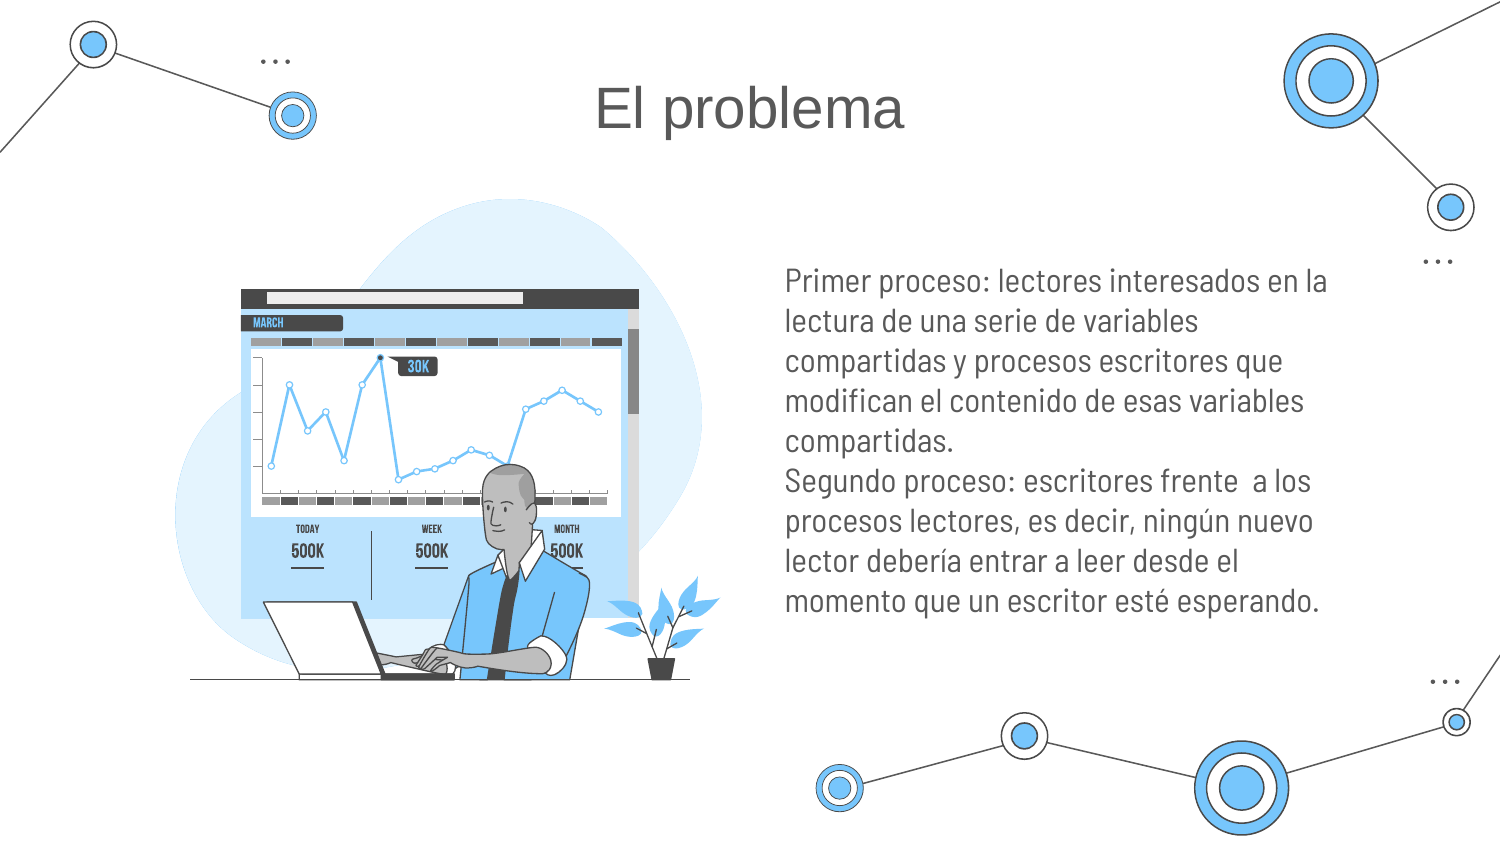

# El problema

Primer proceso: lectores interesados en la lectura de una serie de variables compartidas y procesos escritores que modifican el contenido de esas variables compartidas.
Segundo proceso: escritores frente  a los procesos lectores, es decir, ningún nuevo lector debería entrar a leer desde el momento que un escritor esté esperando.